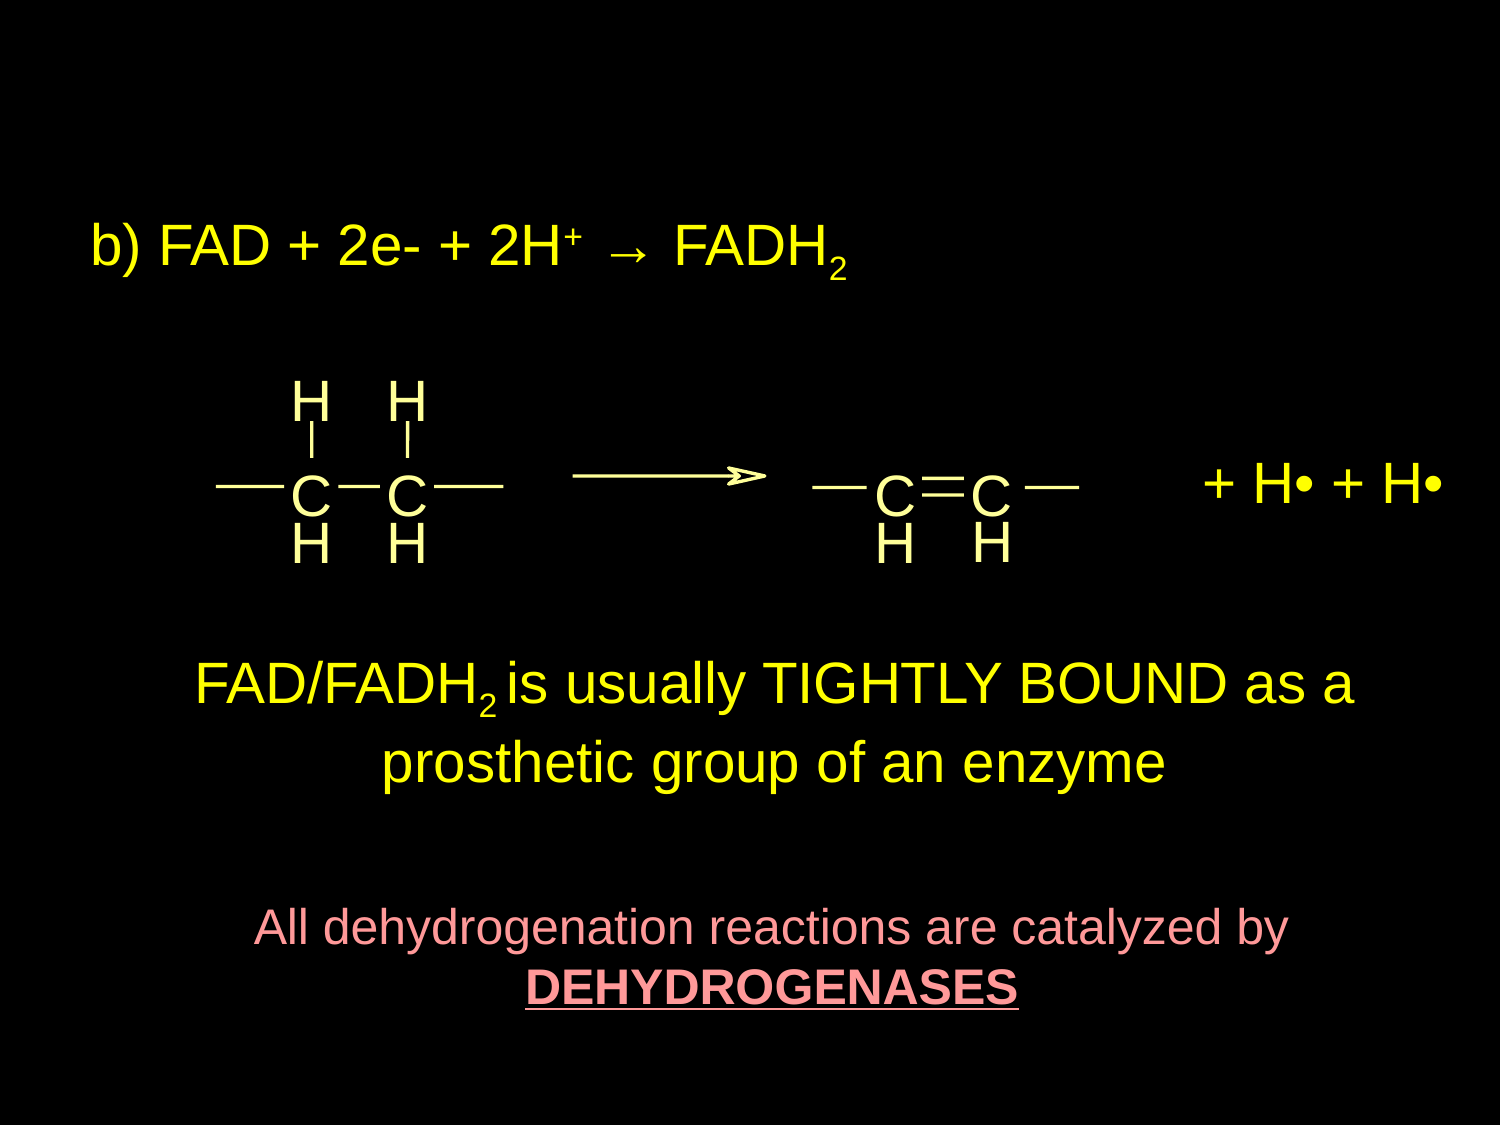

b) FAD + 2e- + 2H+ → FADH2
H
H

+ H• + H•
C
C
C
C

H
H
H
H
FAD/FADH2 is usually TIGHTLY BOUND as a prosthetic group of an enzyme
All dehydrogenation reactions are catalyzed by DEHYDROGENASES